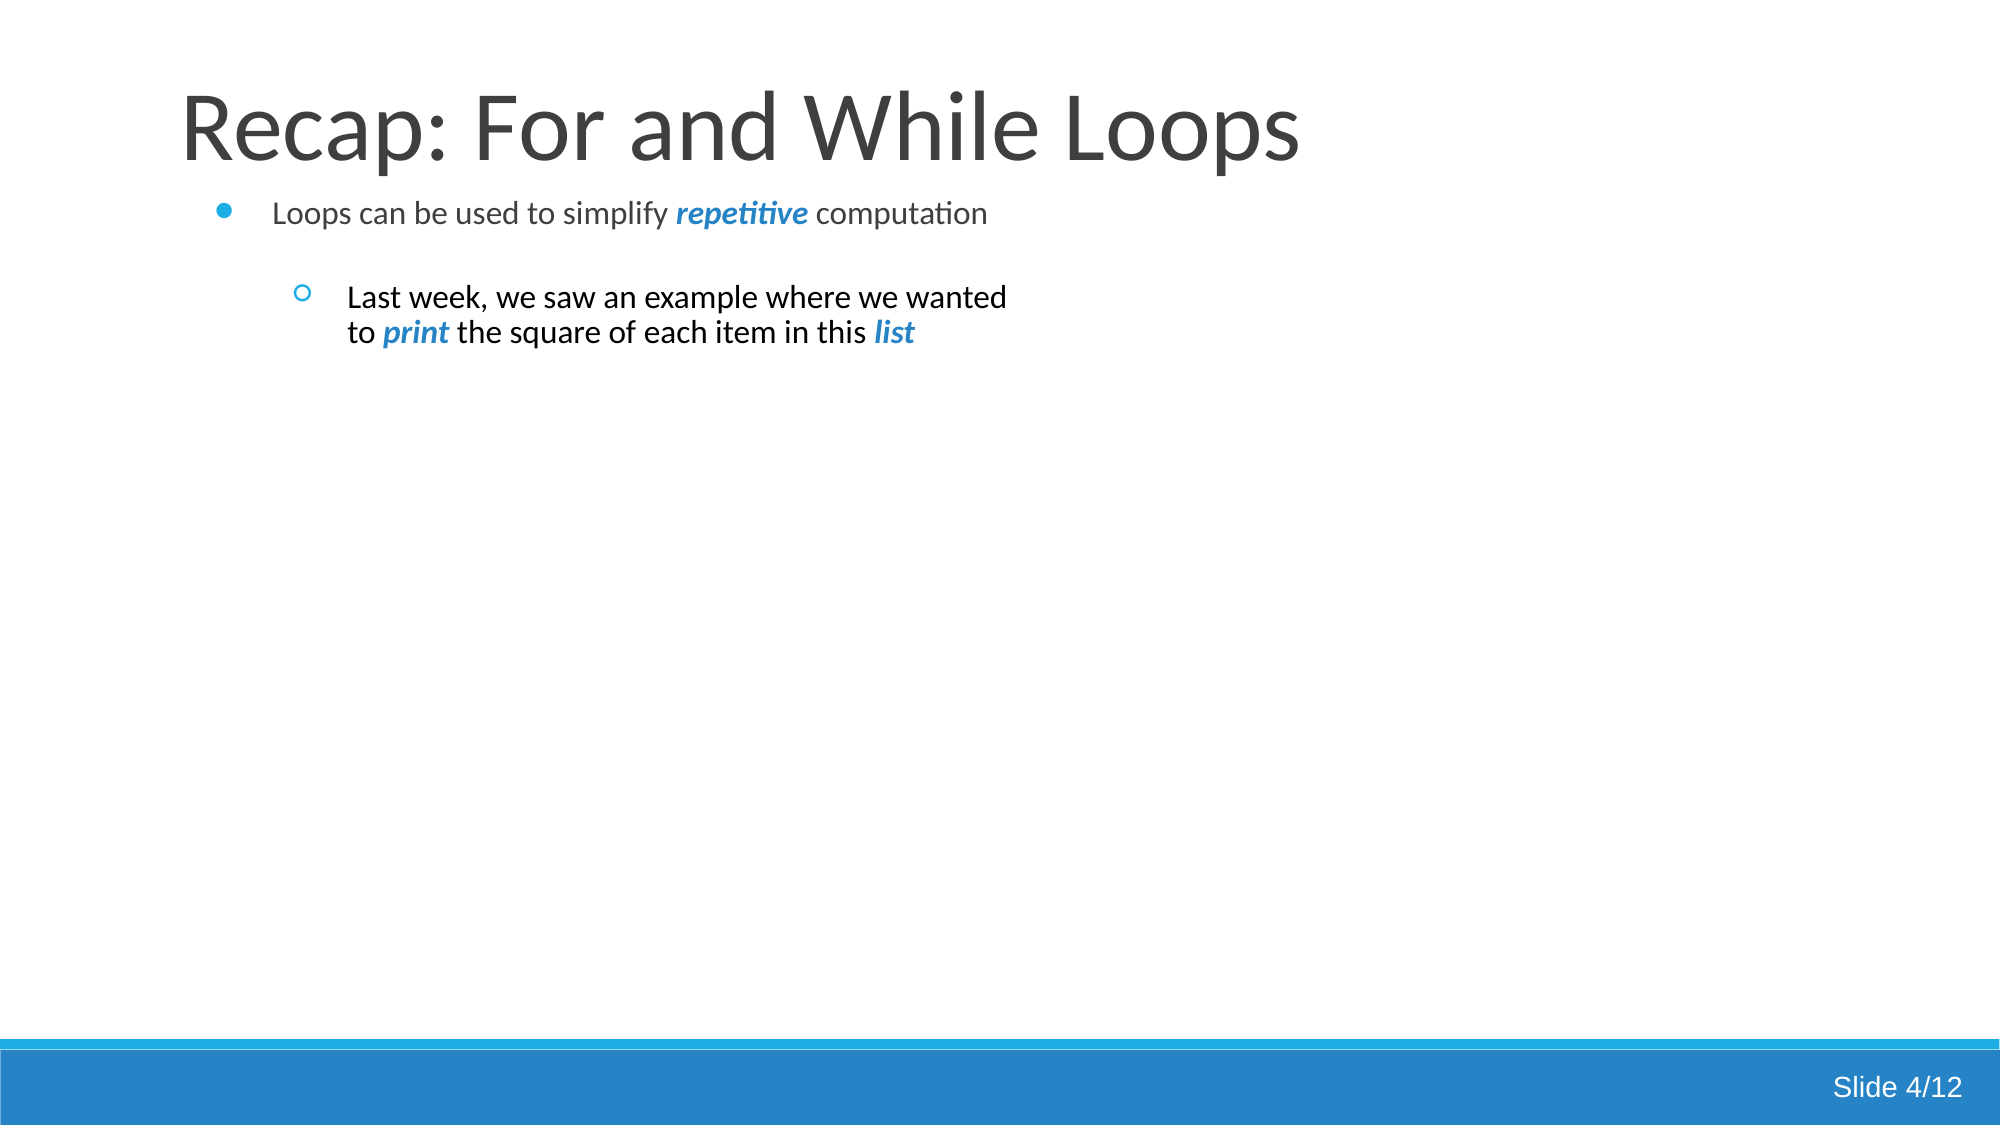

# Recap: For and While Loops
Loops can be used to simplify repetitive computation
Last week, we saw an example where we wanted to print the square of each item in this list

Slide 4/12